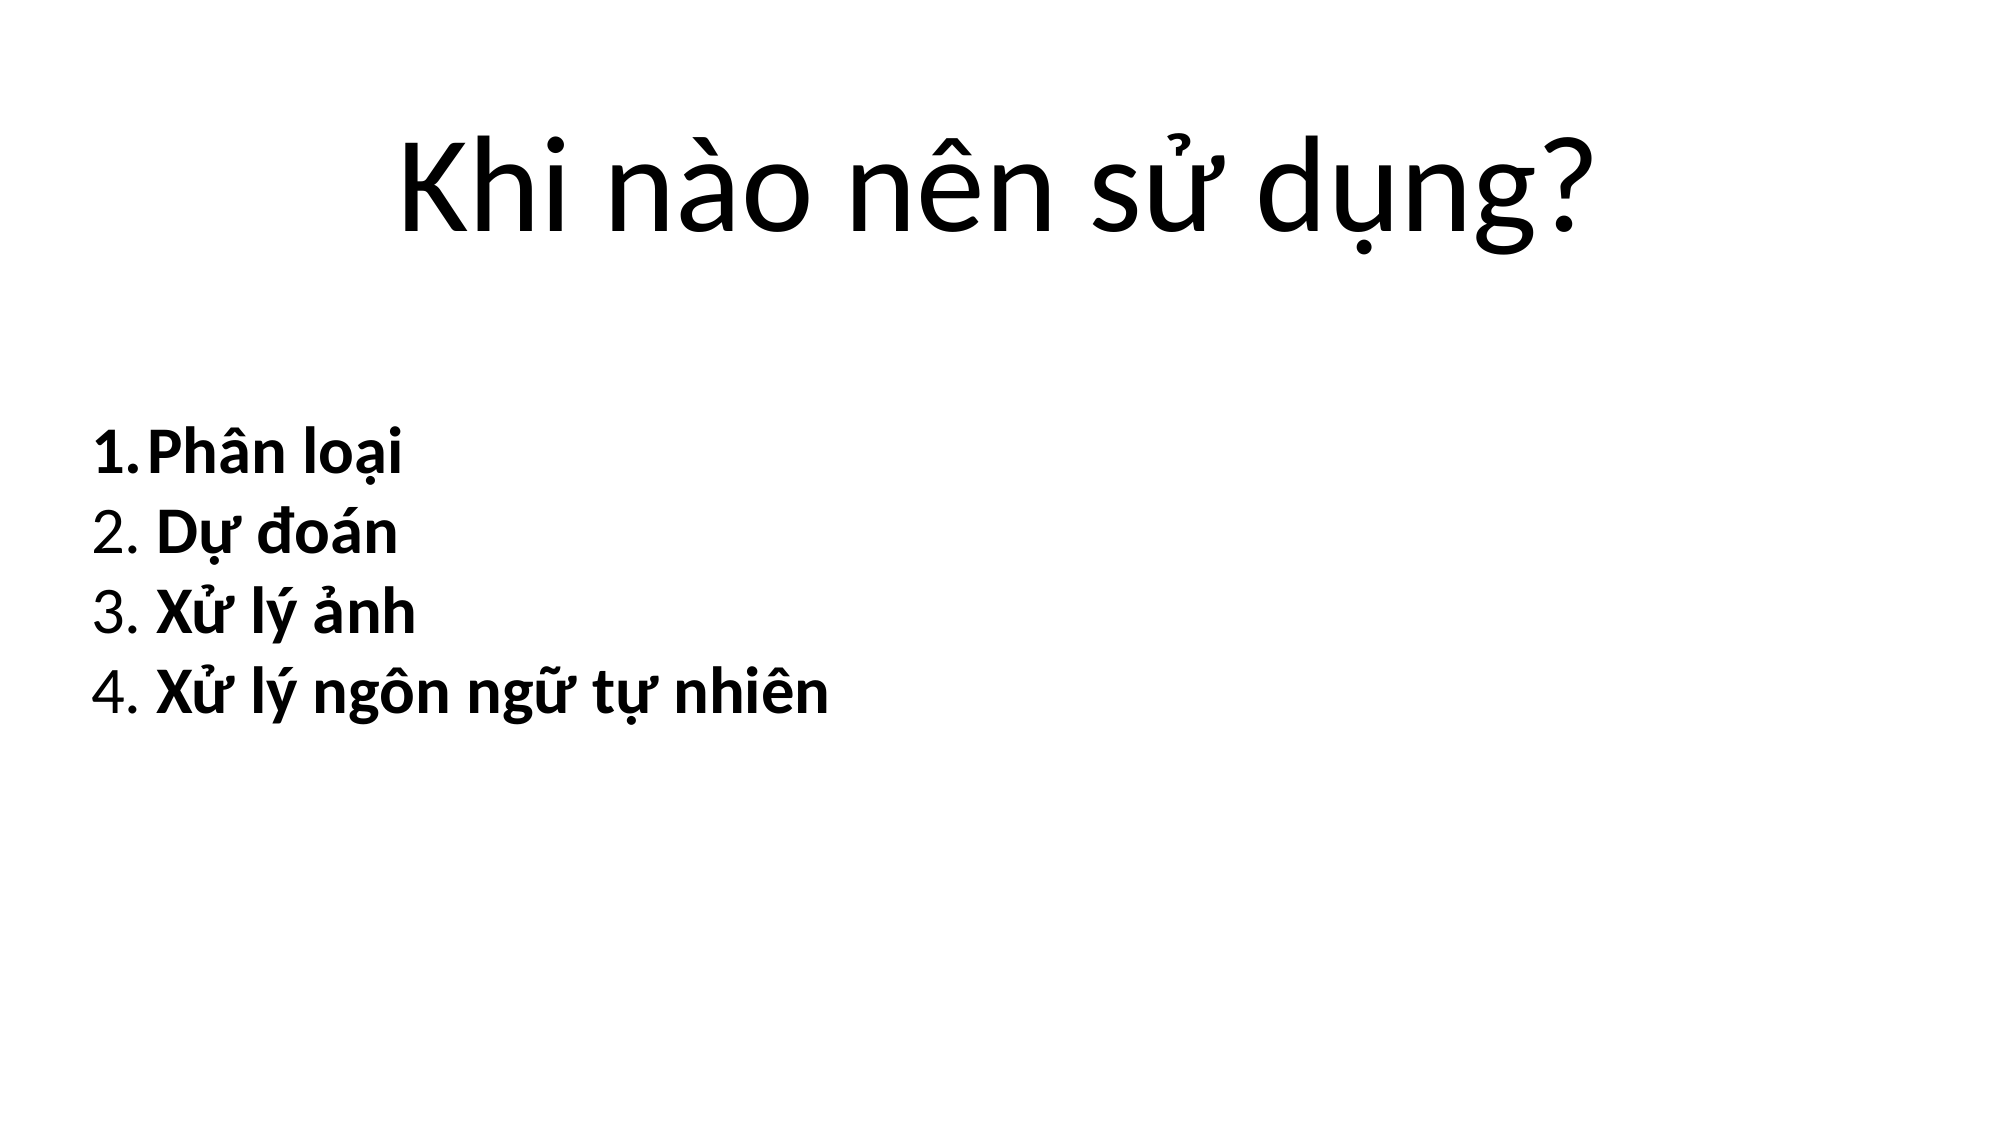

# Khi nào nên sử dụng?
Phân loại
2. Dự đoán
3. Xử lý ảnh
4. Xử lý ngôn ngữ tự nhiên